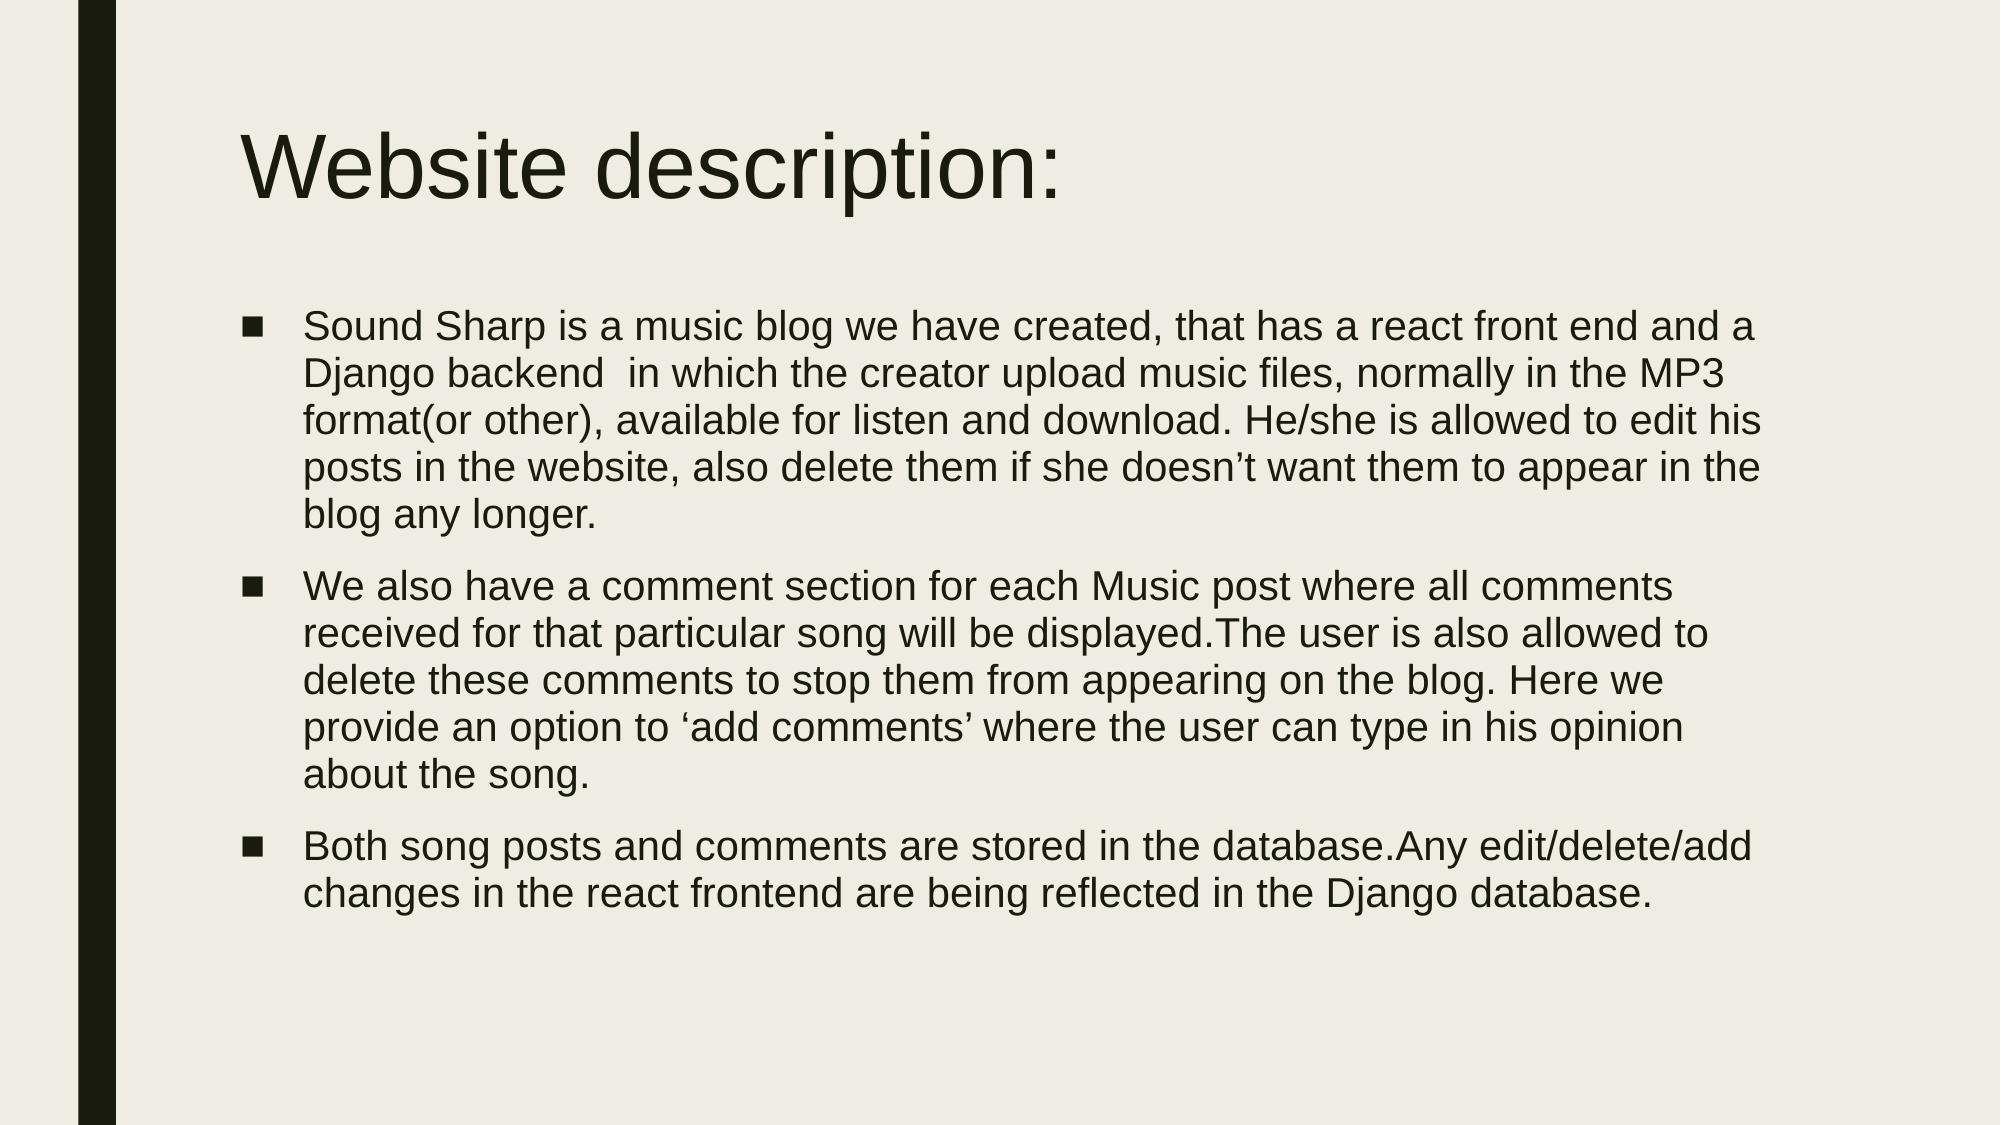

# Website description:
Sound Sharp is a music blog we have created, that has a react front end and a Django backend  in which the creator upload music files, normally in the MP3 format(or other), available for listen and download. He/she is allowed to edit his posts in the website, also delete them if she doesn’t want them to appear in the blog any longer.
We also have a comment section for each Music post where all comments received for that particular song will be displayed.The user is also allowed to delete these comments to stop them from appearing on the blog. Here we provide an option to ‘add comments’ where the user can type in his opinion about the song.
Both song posts and comments are stored in the database.Any edit/delete/add changes in the react frontend are being reflected in the Django database.